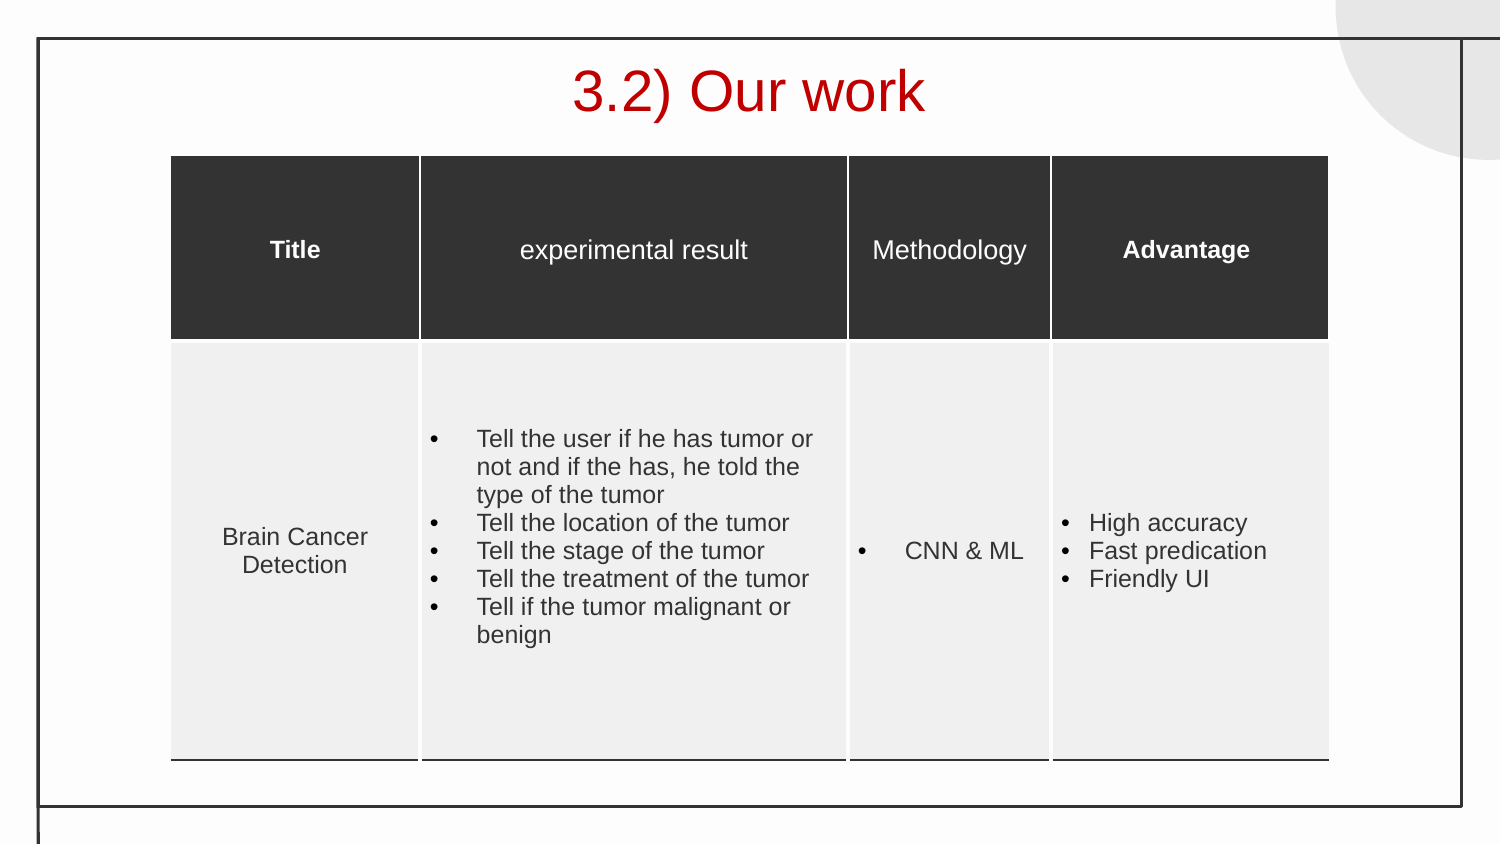

3.2) Our work
| Title | experimental result | Methodology | Advantage |
| --- | --- | --- | --- |
| Brain Cancer Detection | Tell the user if he has tumor or not and if the has, he told the type of the tumor Tell the location of the tumor Tell the stage of the tumor Tell the treatment of the tumor Tell if the tumor malignant or benign | CNN & ML | High accuracy Fast predication Friendly UI |